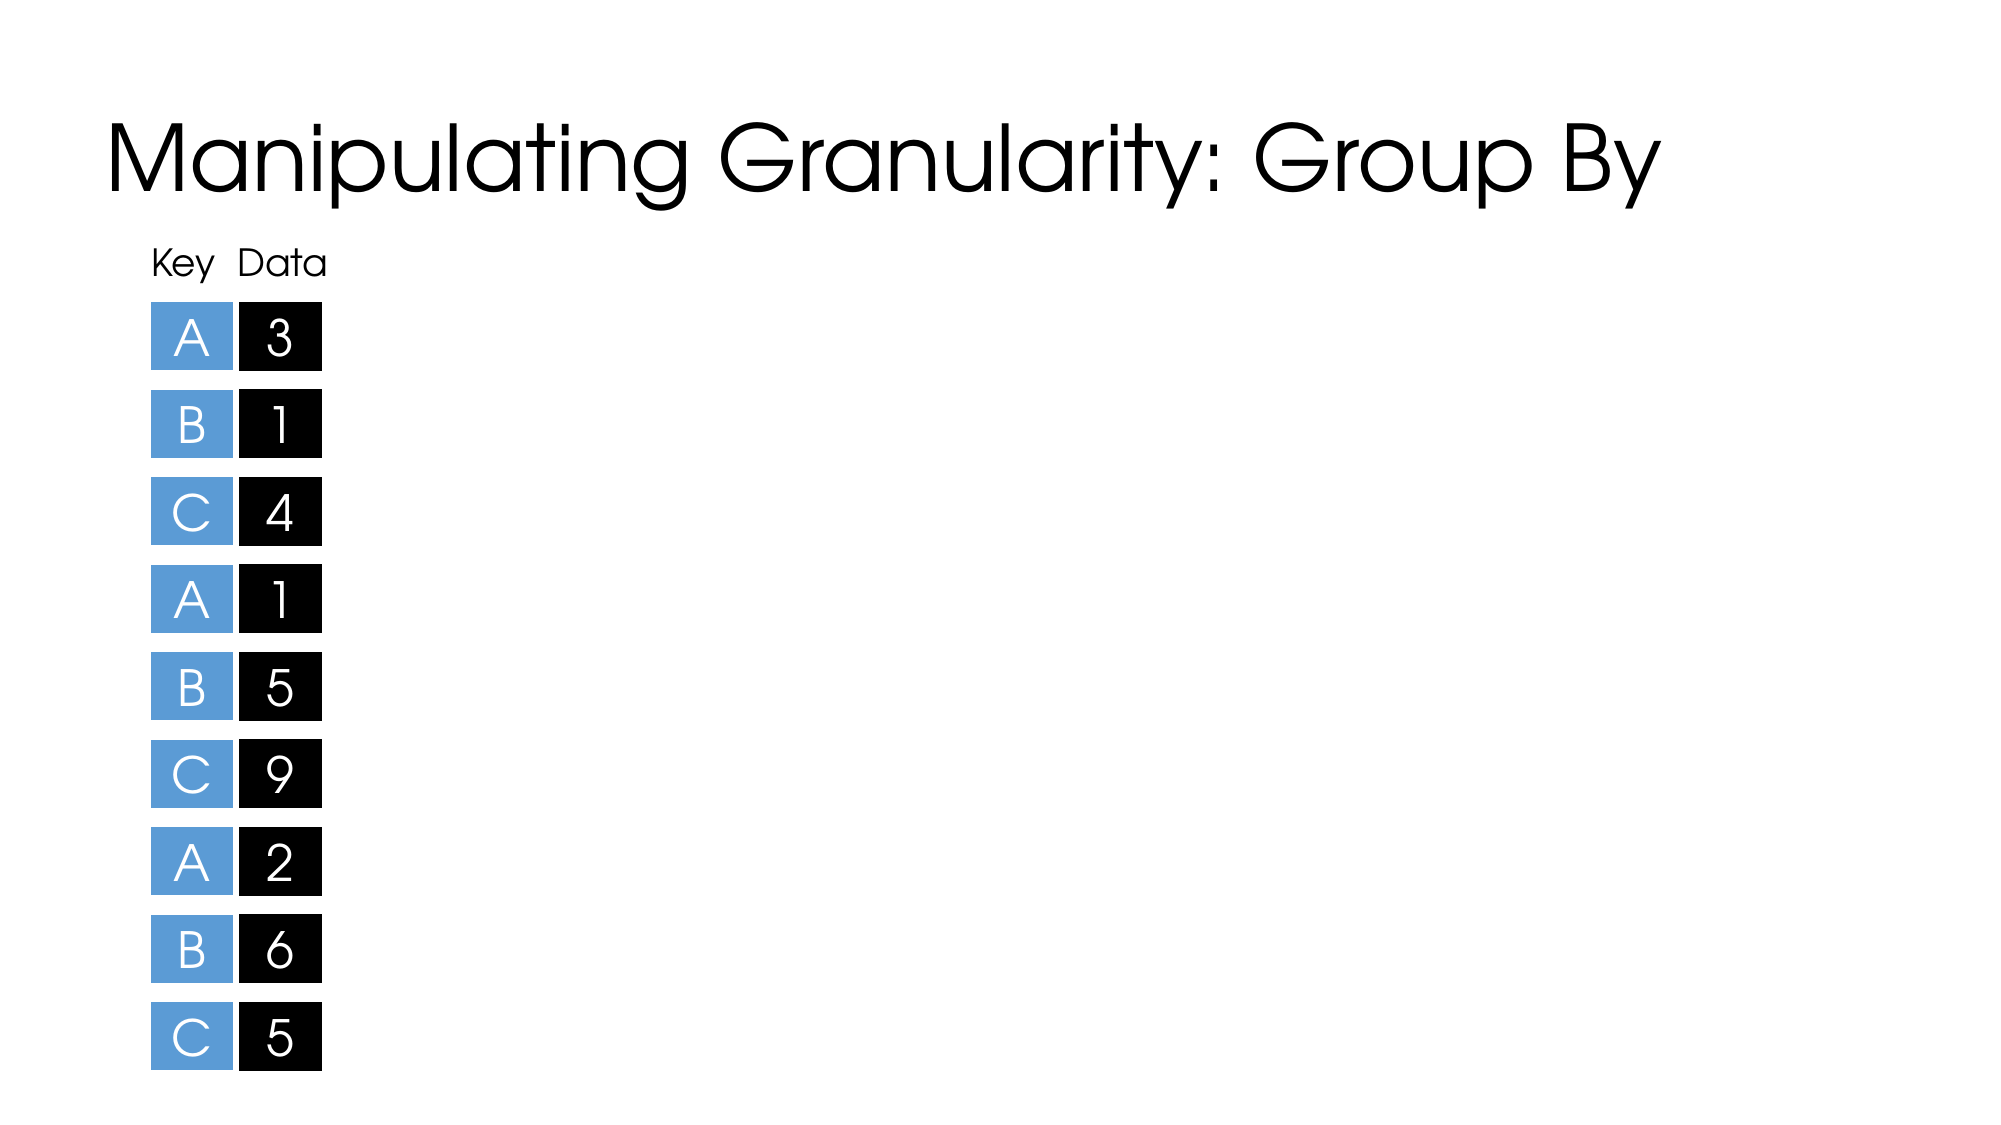

# Manipulating Granularity: Group By
Key
Data
A
3
A
3
B
1
B
1
C
4
C
4
A
1
A
1
B
5
B
5
C
9
C
9
A
2
A
2
B
6
B
6
C
5
C
5